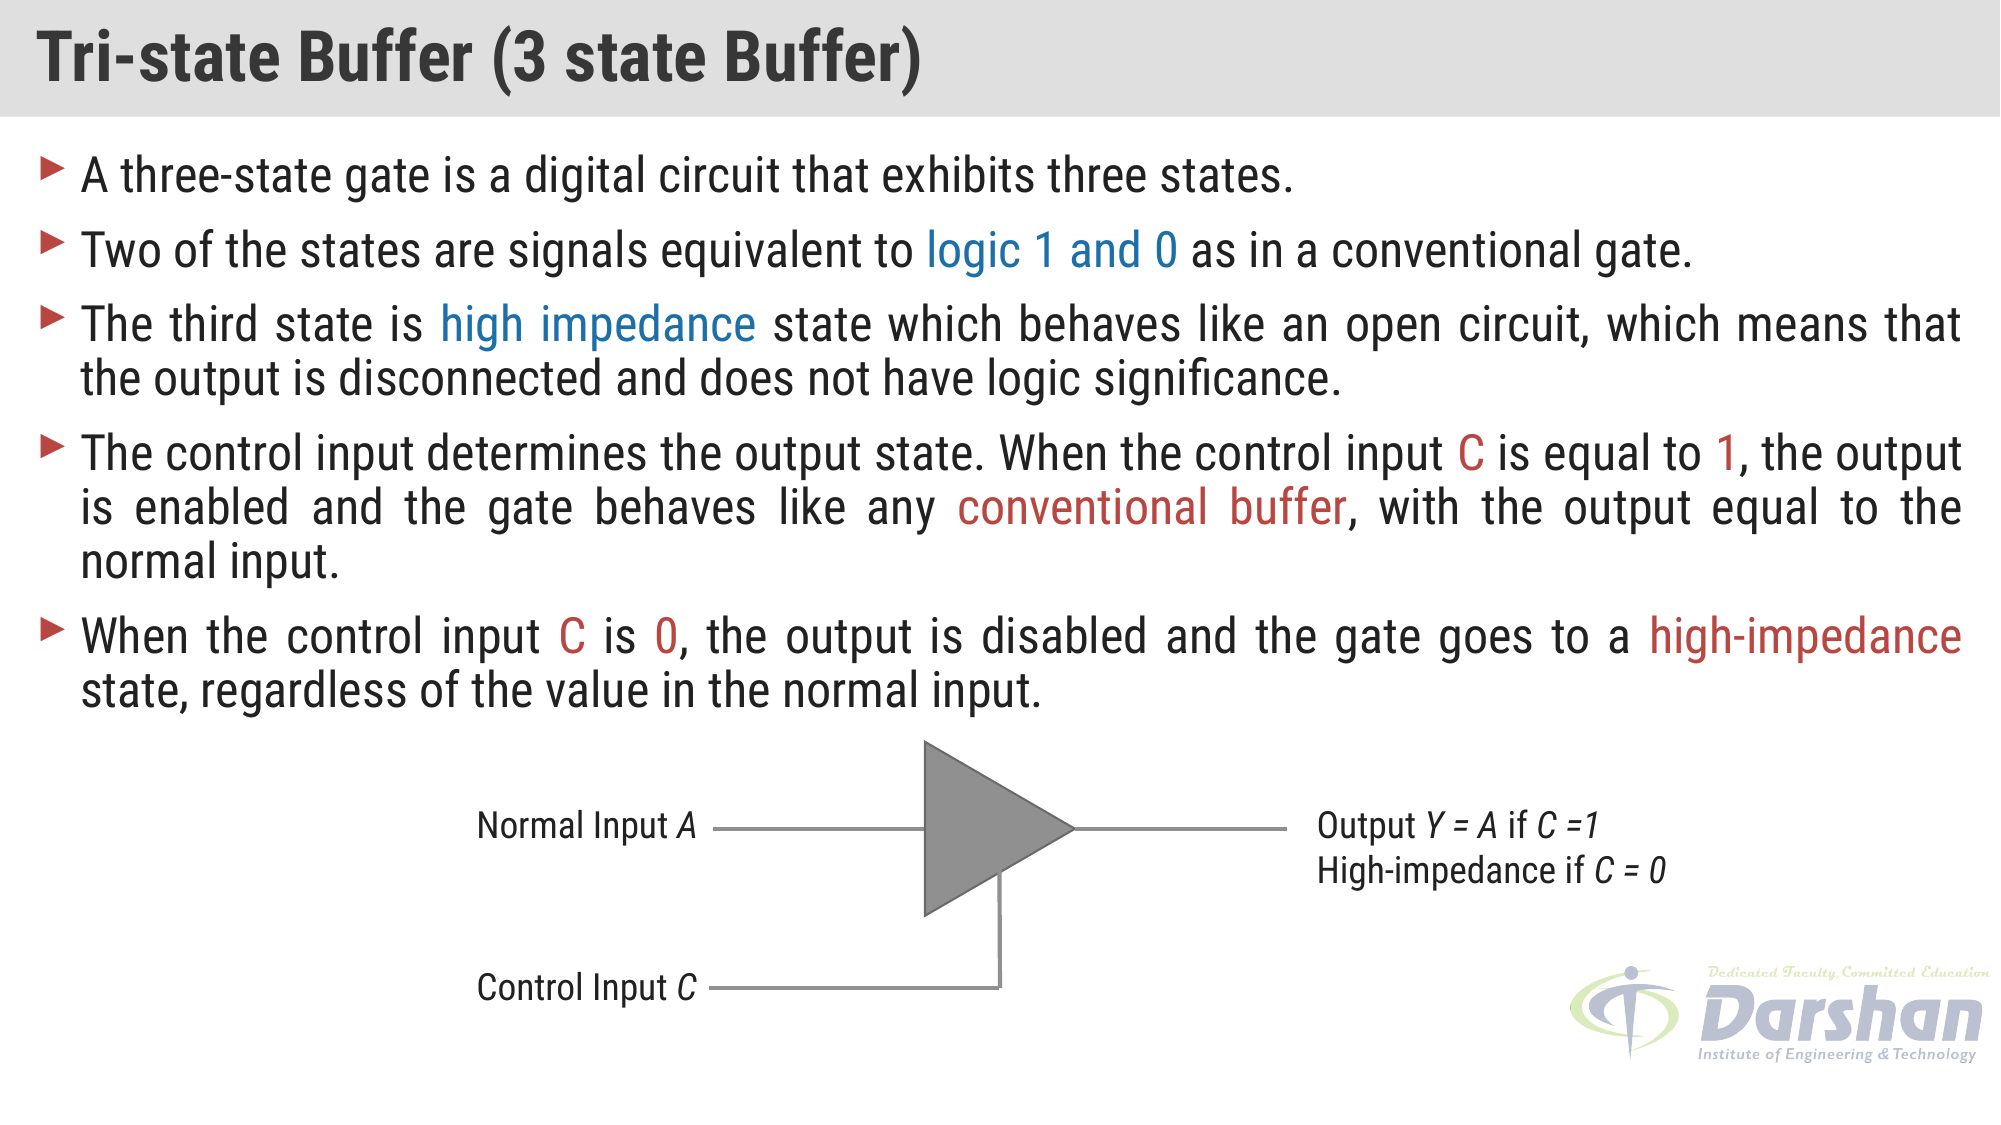

# Tri-state Buffer (3 state Buffer)
A three-state gate is a digital circuit that exhibits three states.
Two of the states are signals equivalent to logic 1 and 0 as in a conventional gate.
The third state is high impedance state which behaves like an open circuit, which means that the output is disconnected and does not have logic significance.
The control input determines the output state. When the control input C is equal to 1, the output is enabled and the gate behaves like any conventional buffer, with the output equal to the normal input.
When the control input C is 0, the output is disabled and the gate goes to a high-impedance state, regardless of the value in the normal input.

Normal Input A
Output Y = A if C =1
High-impedance if C = 0
Control Input C